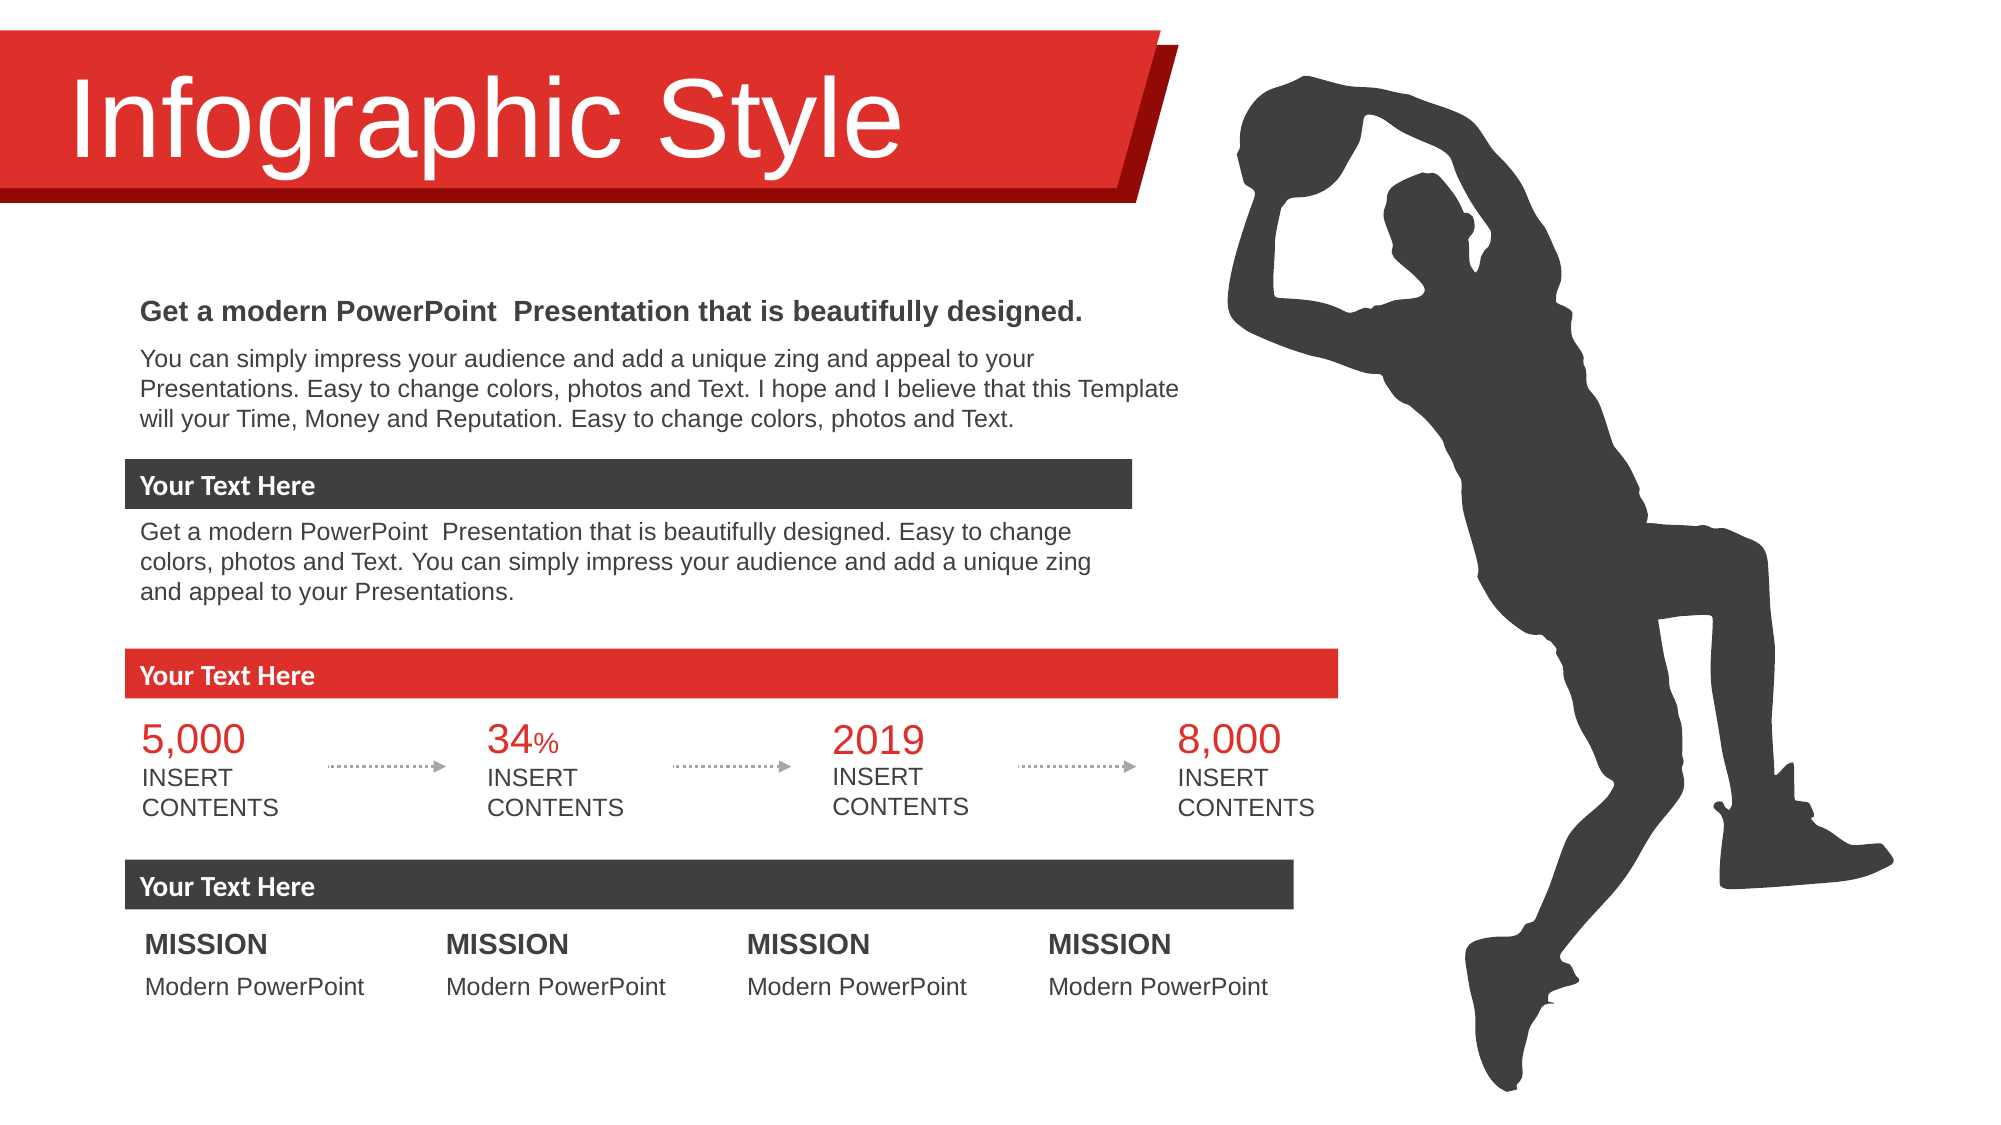

Infographic Style
Get a modern PowerPoint  Presentation that is beautifully designed.
You can simply impress your audience and add a unique zing and appeal to your Presentations. Easy to change colors, photos and Text. I hope and I believe that this Template will your Time, Money and Reputation. Easy to change colors, photos and Text.
Your Text Here
Get a modern PowerPoint  Presentation that is beautifully designed. Easy to change colors, photos and Text. You can simply impress your audience and add a unique zing and appeal to your Presentations.
Your Text Here
5,000
INSERT
CONTENTS
34%
INSERT
CONTENTS
8,000
INSERT
CONTENTS
2019
INSERT
CONTENTS
Your Text Here
MISSION
Modern PowerPoint
MISSION
Modern PowerPoint
MISSION
Modern PowerPoint
MISSION
Modern PowerPoint